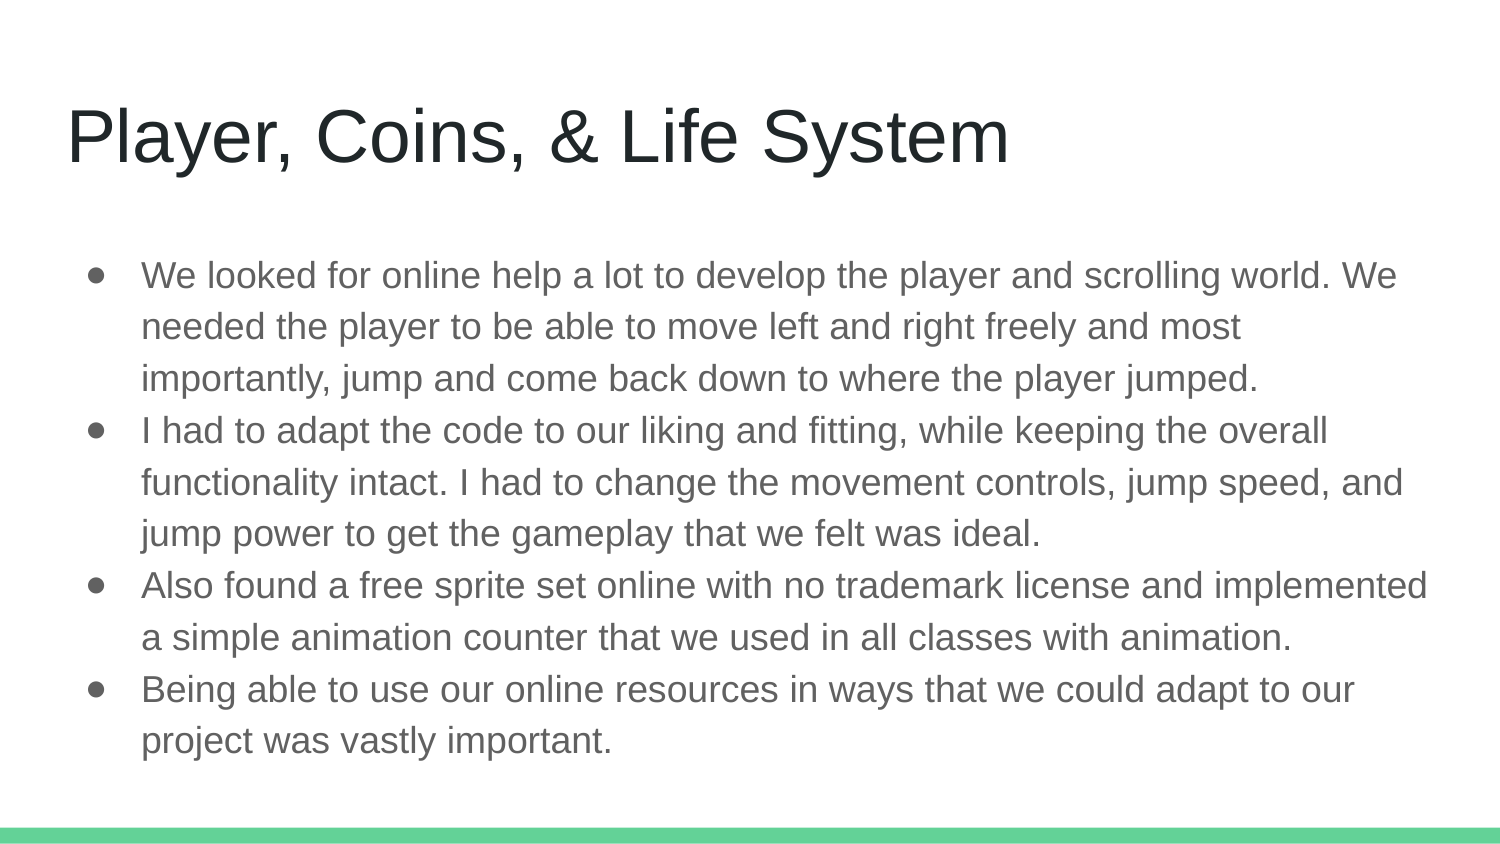

# Player, Coins, & Life System
We looked for online help a lot to develop the player and scrolling world. We needed the player to be able to move left and right freely and most importantly, jump and come back down to where the player jumped.
I had to adapt the code to our liking and fitting, while keeping the overall functionality intact. I had to change the movement controls, jump speed, and jump power to get the gameplay that we felt was ideal.
Also found a free sprite set online with no trademark license and implemented a simple animation counter that we used in all classes with animation.
Being able to use our online resources in ways that we could adapt to our project was vastly important.